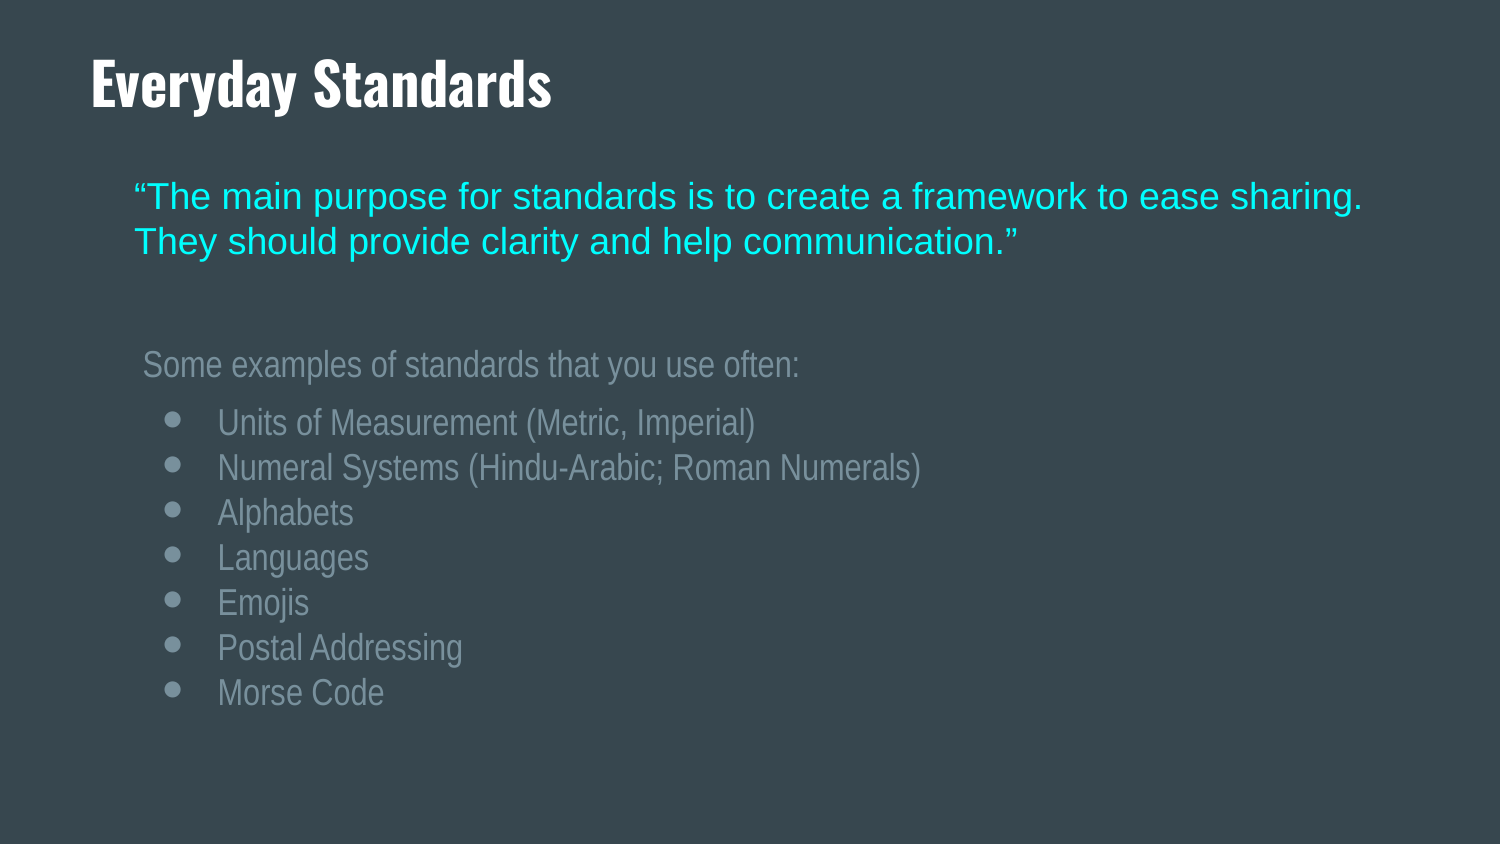

# Everyday Standards
“The main purpose for standards is to create a framework to ease sharing.
They should provide clarity and help communication.”
Some examples of standards that you use often:
Units of Measurement (Metric, Imperial)
Numeral Systems (Hindu-Arabic; Roman Numerals)
Alphabets
Languages
Emojis
Postal Addressing
Morse Code